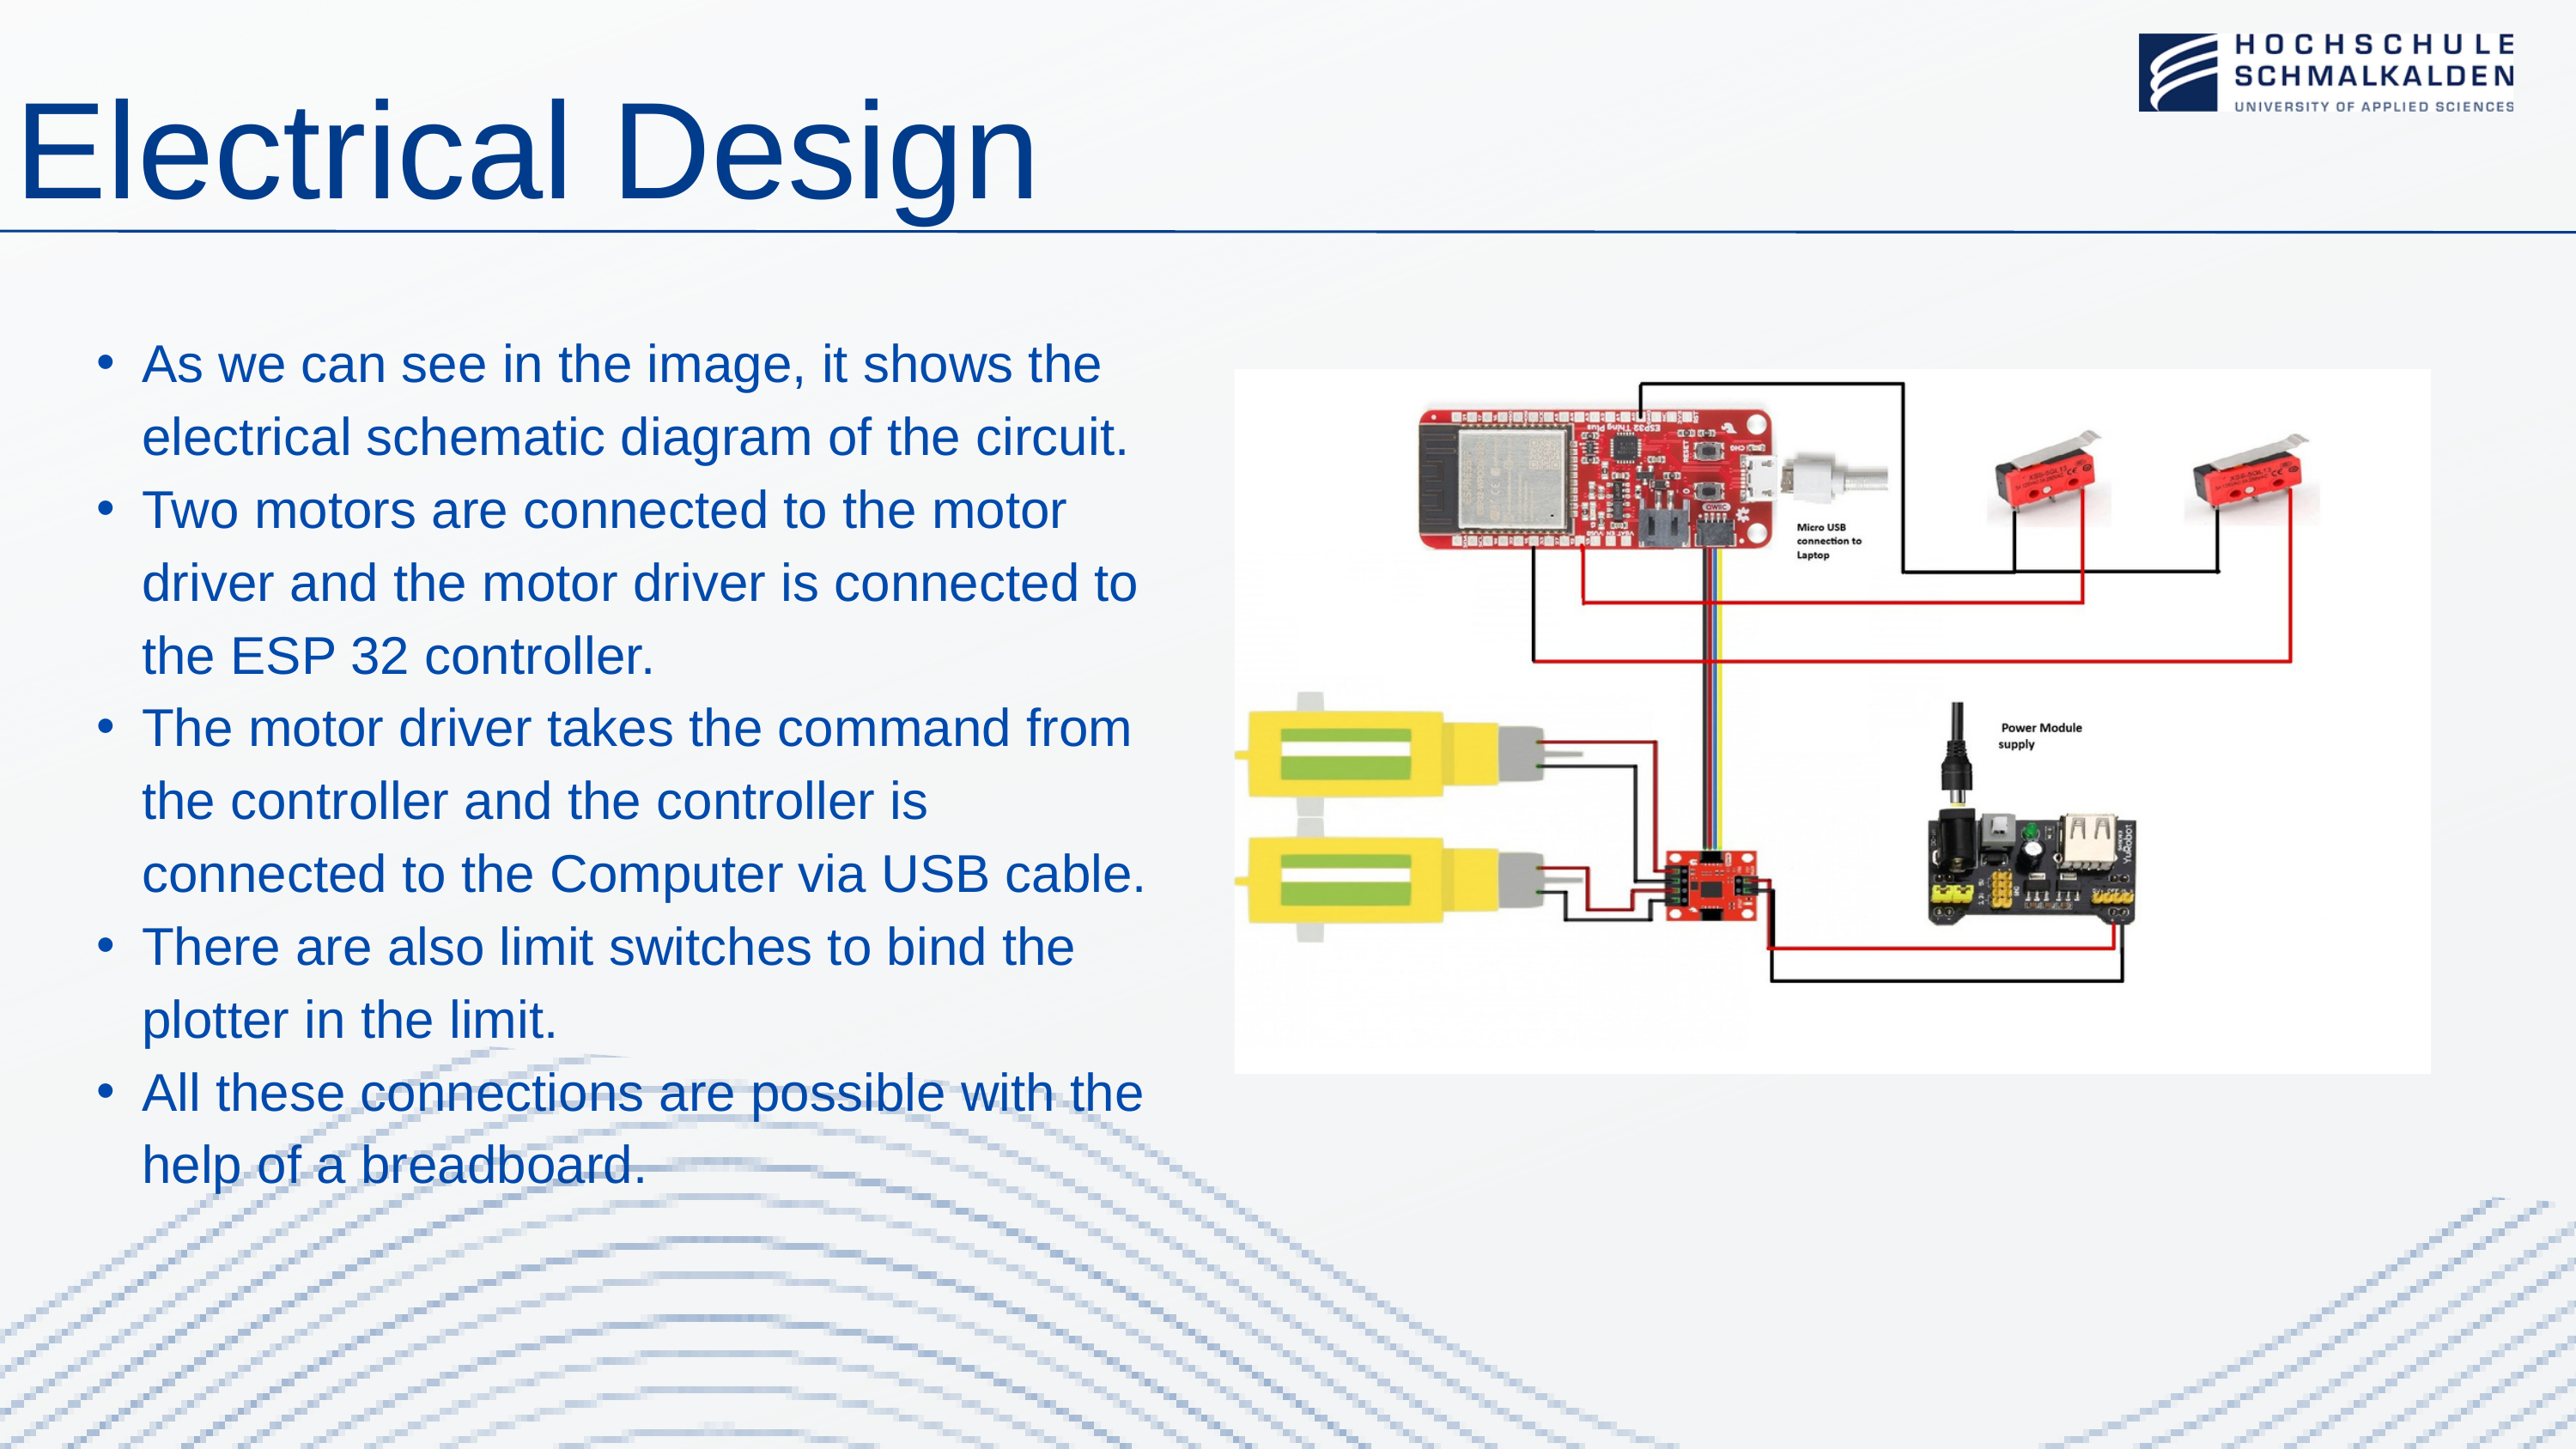

Electrical Design

As we can see in the image, it shows the electrical schematic diagram of the circuit.
Two motors are connected to the motor driver and the motor driver is connected to the ESP 32 controller.
The motor driver takes the command from the controller and the controller is connected to the Computer via USB cable.
There are also limit switches to bind the plotter in the limit.
All these connections are possible with the help of a breadboard.